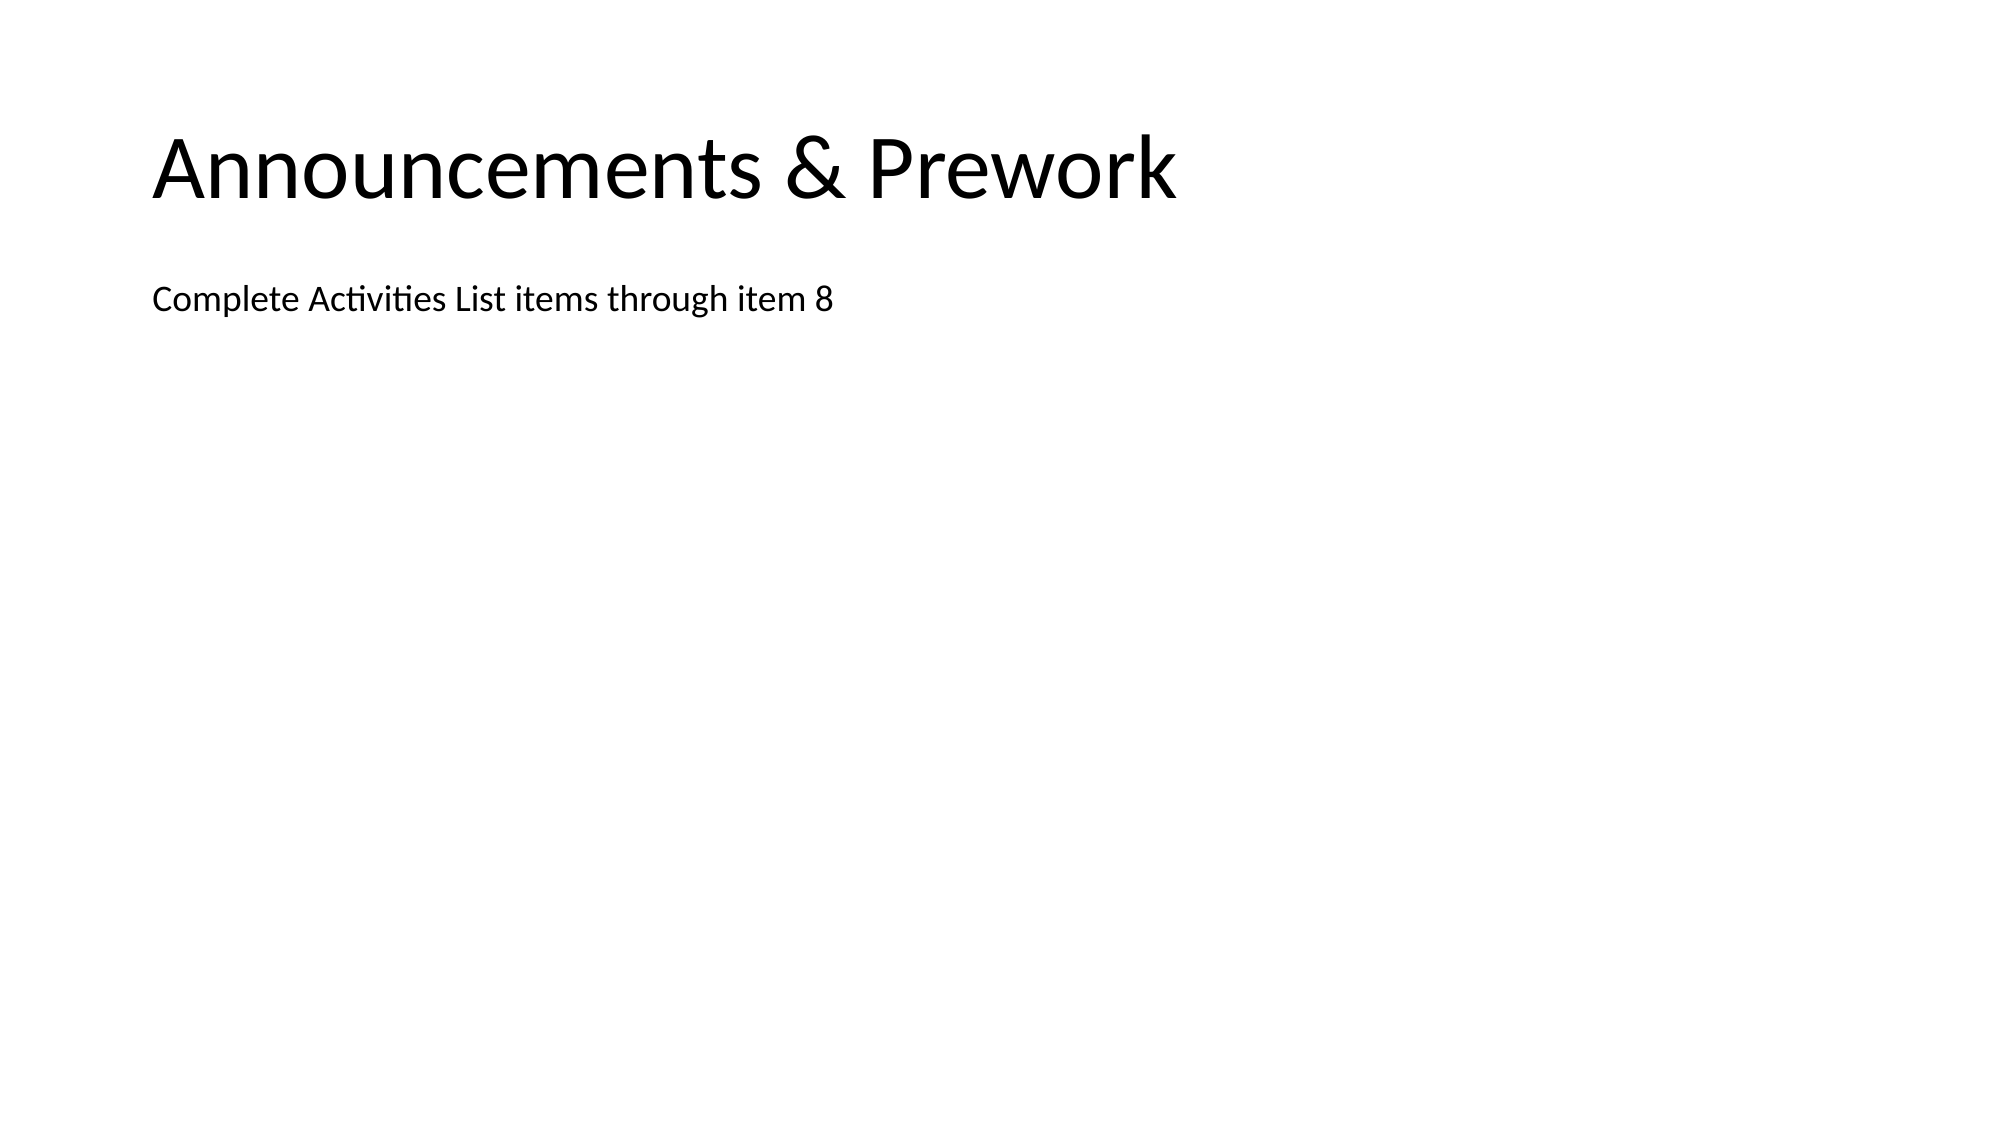

# Announcements & Prework
Complete Activities List items through item 8